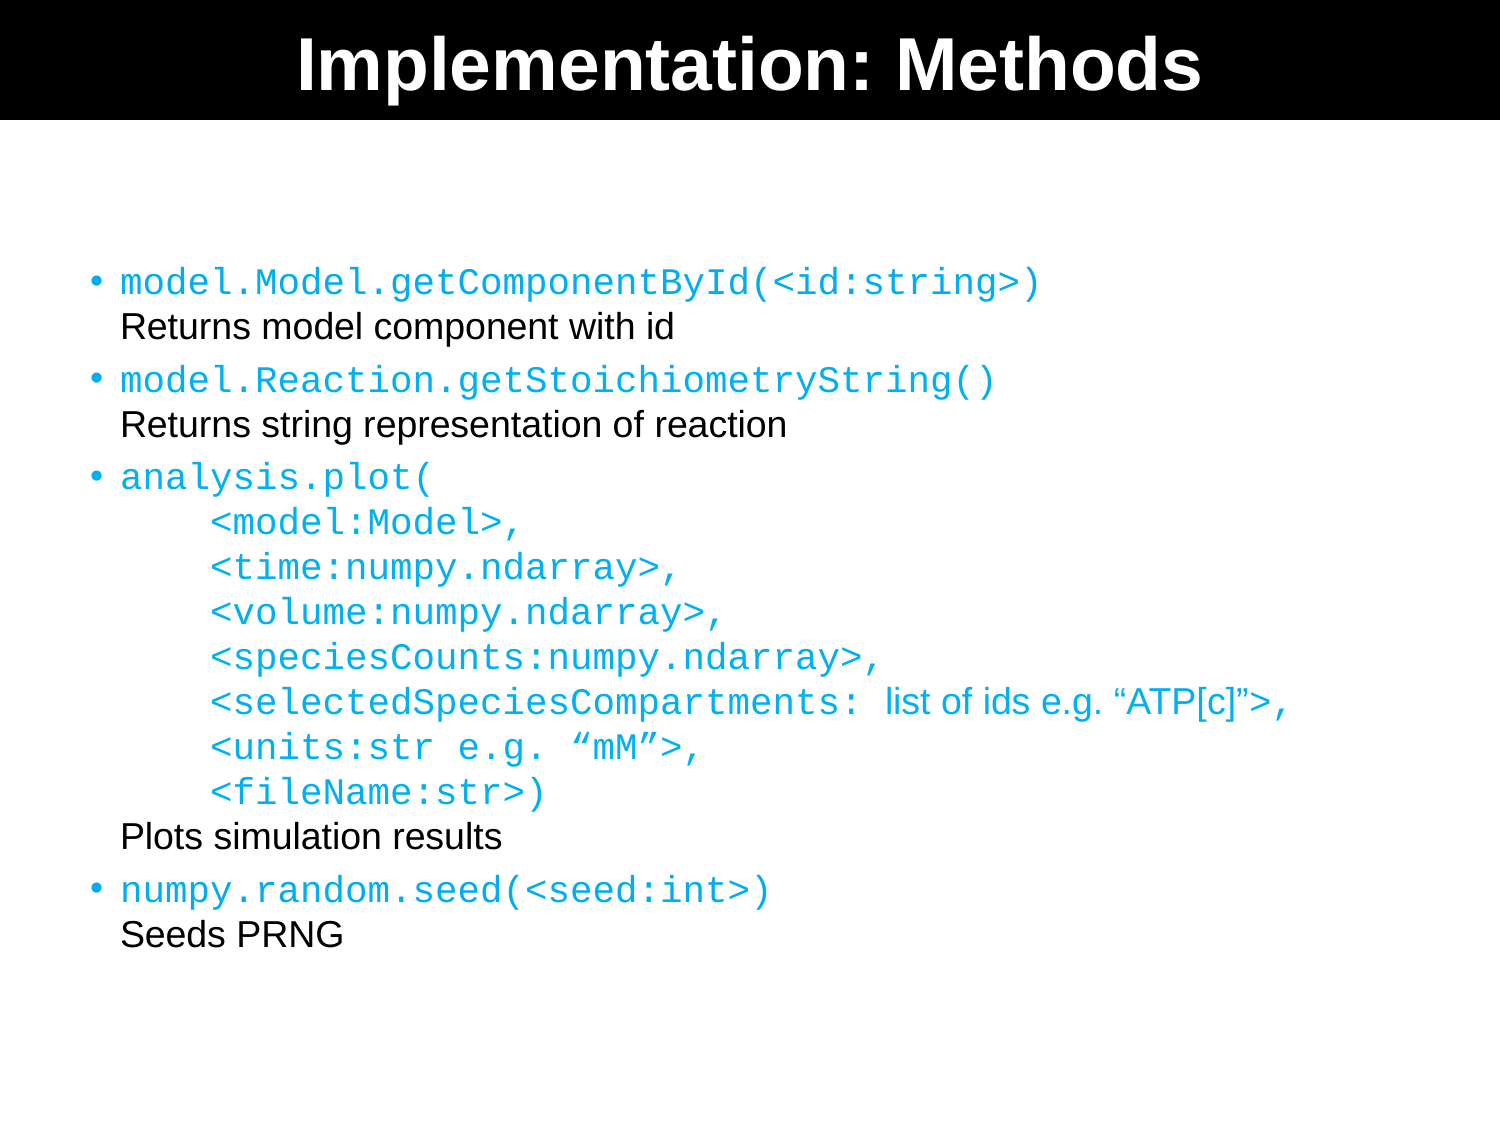

# Implementation: Methods
model.Model.getComponentById(<id:string>)
Returns model component with id
model.Reaction.getStoichiometryString()
Returns string representation of reaction
analysis.plot(
    <model:Model>,
    <time:numpy.ndarray>,
    <volume:numpy.ndarray>,
    <speciesCounts:numpy.ndarray>,
    <selectedSpeciesCompartments: list of ids e.g. “ATP[c]”>,
    <units:str e.g. “mM”>,
    <fileName:str>)
Plots simulation results
numpy.random.seed(<seed:int>)
Seeds PRNG